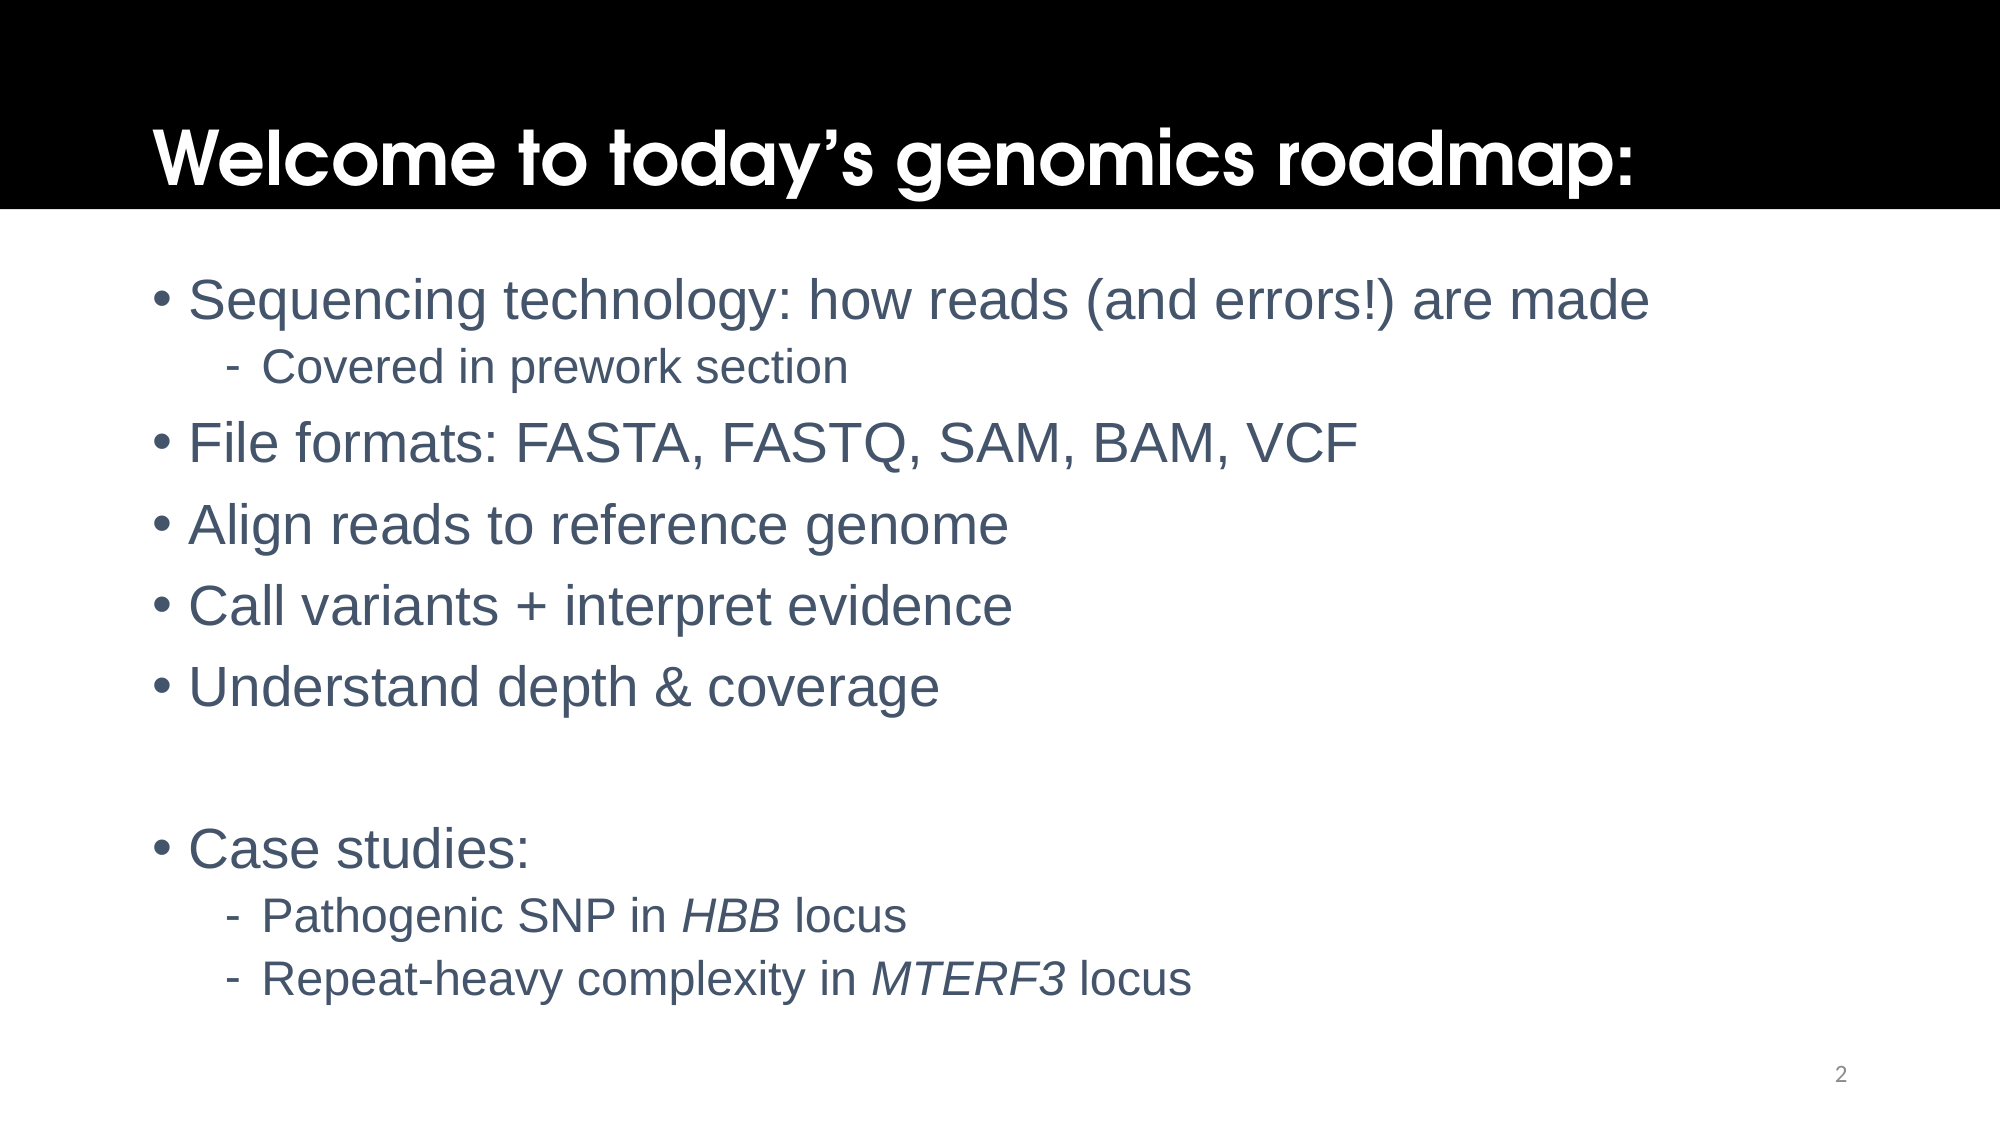

# Welcome to today’s genomics roadmap:
Sequencing technology: how reads (and errors!) are made
Covered in prework section
File formats: FASTA, FASTQ, SAM, BAM, VCF
Align reads to reference genome
Call variants + interpret evidence
Understand depth & coverage

Case studies:
Pathogenic SNP in HBB locus
Repeat-heavy complexity in MTERF3 locus
2